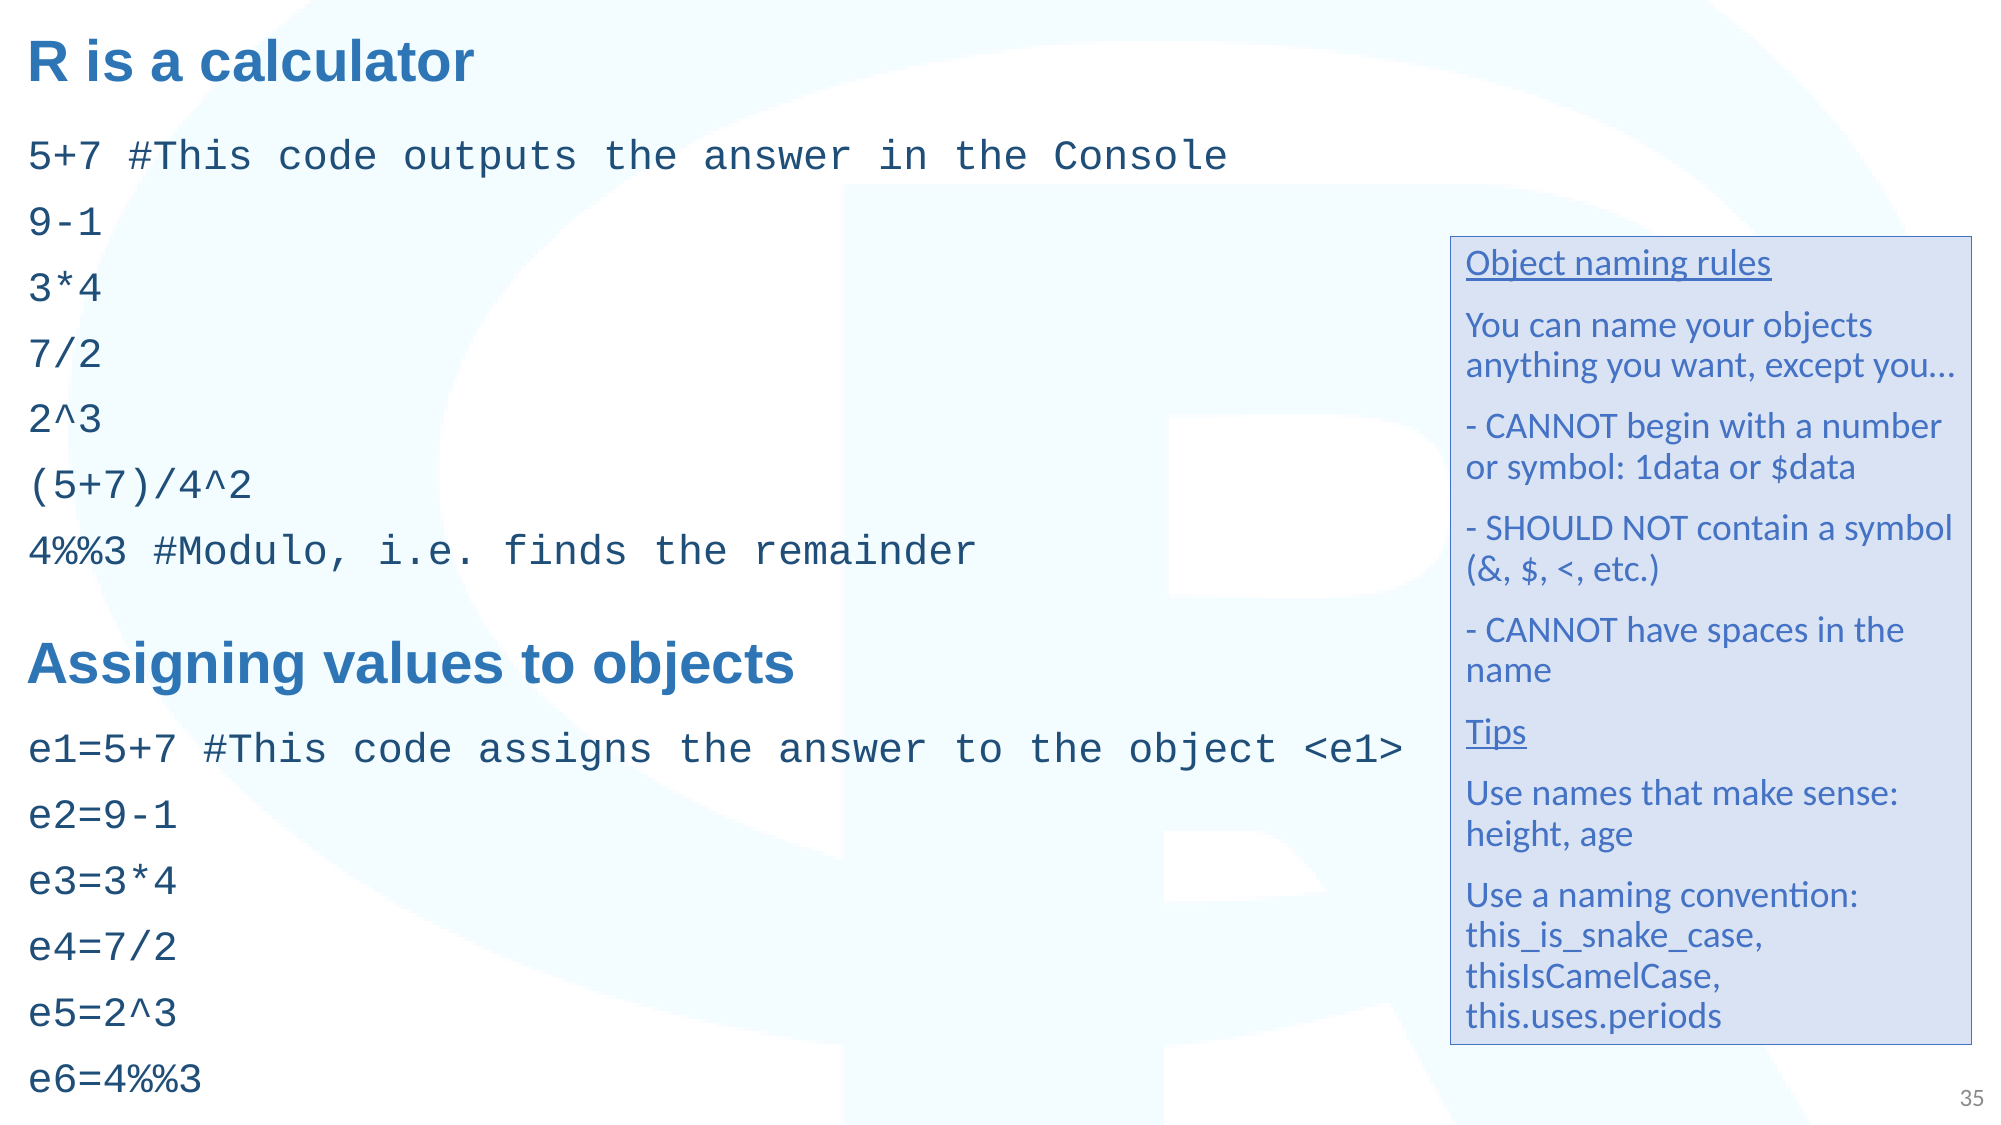

# R is a calculator
5+7 #This code outputs the answer in the Console
9-1
3*4
7/2
2^3
(5+7)/4^2
4%%3 #Modulo, i.e. finds the remainder

e1=5+7 #This code assigns the answer to the object <e1>
e2=9-1
e3=3*4
e4=7/2
e5=2^3
e6=4%%3

Object naming rules
You can name your objects anything you want, except you…
- CANNOT begin with a number or symbol: 1data or $data
- SHOULD NOT contain a symbol (&, $, <, etc.)
- CANNOT have spaces in the name
Tips
Use names that make sense: height, age
Use a naming convention: this_is_snake_case, thisIsCamelCase, this.uses.periods
Assigning values to objects
35